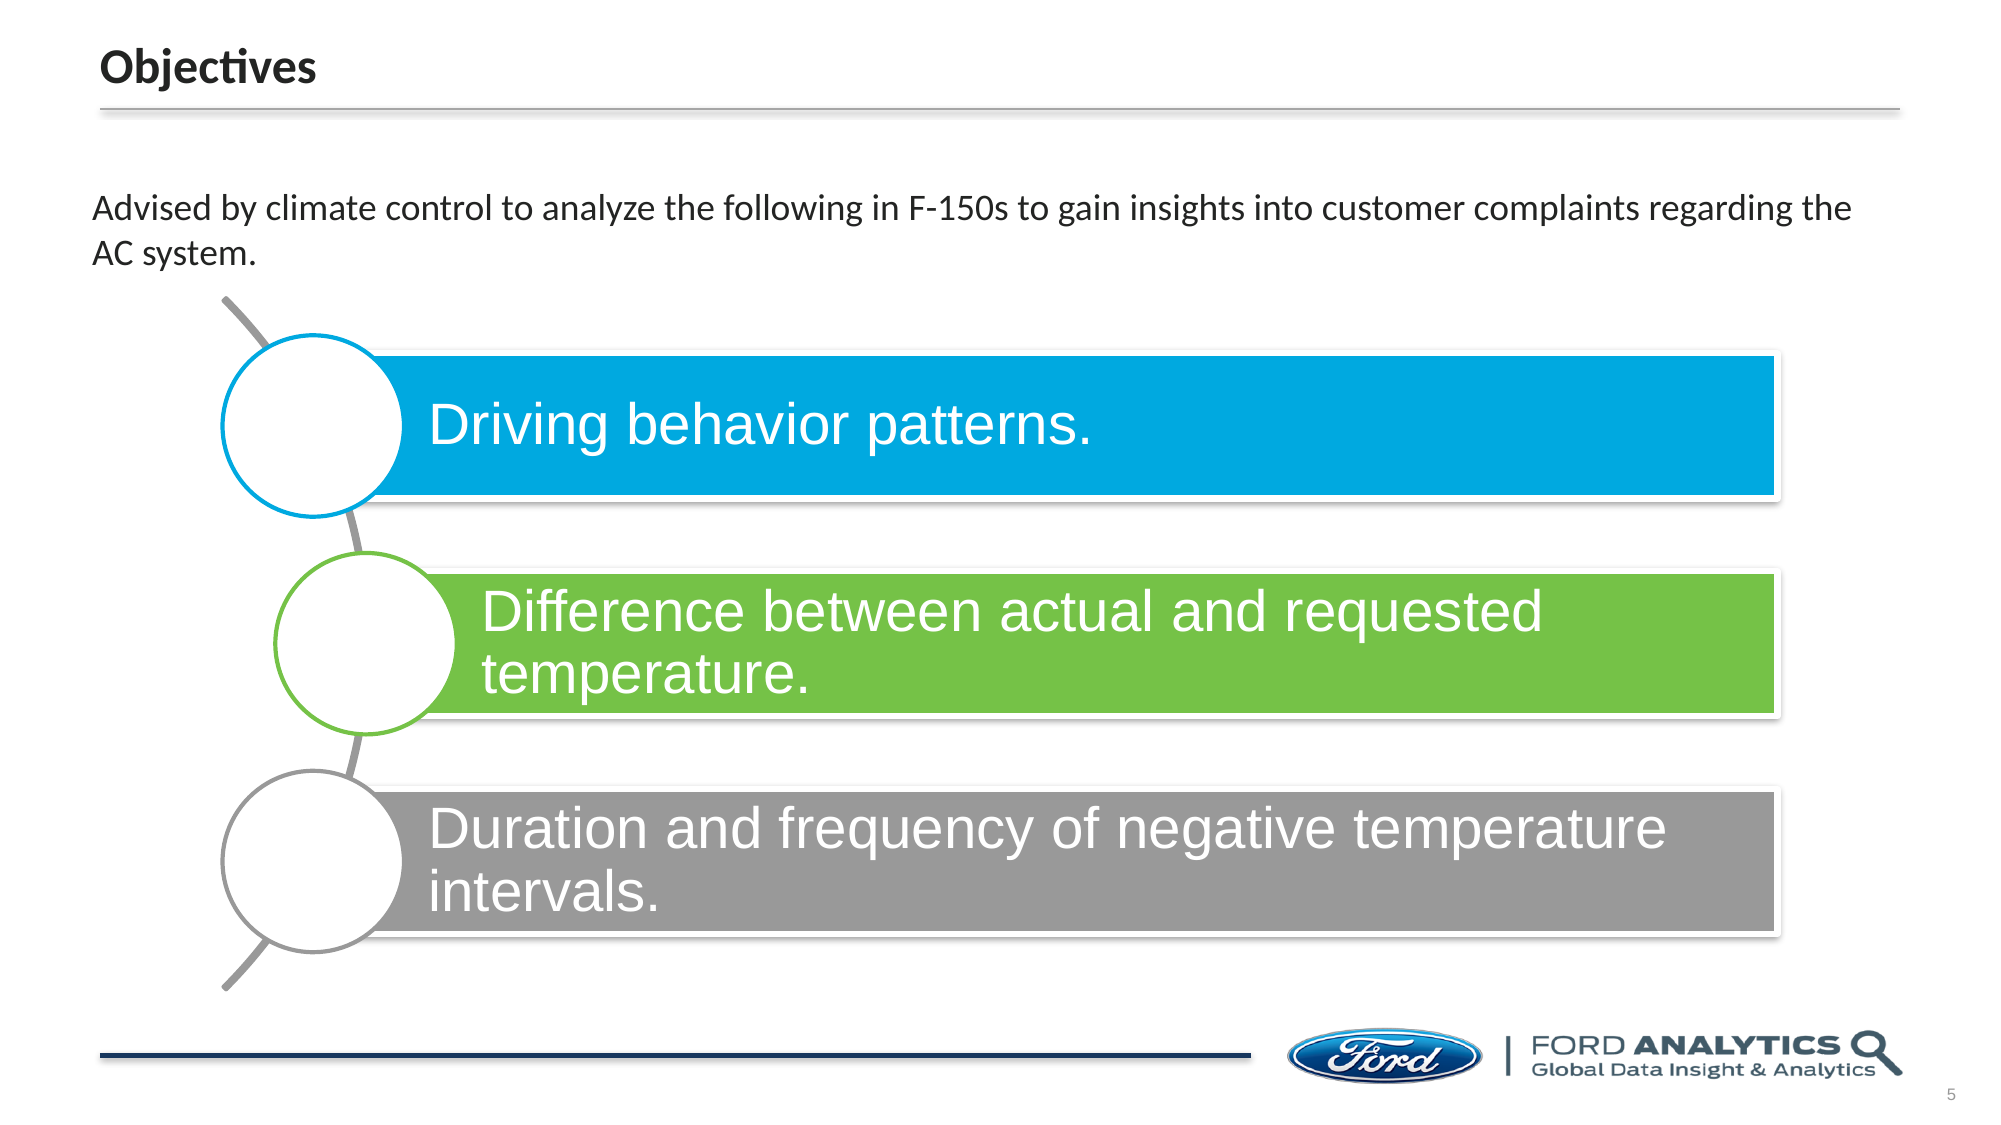

# Objectives
Advised by climate control to analyze the following in F-150s to gain insights into customer complaints regarding the AC system.

Driving behavior patterns.
Difference between actual and requested temperature.
Duration and frequency of negative temperature intervals.
5